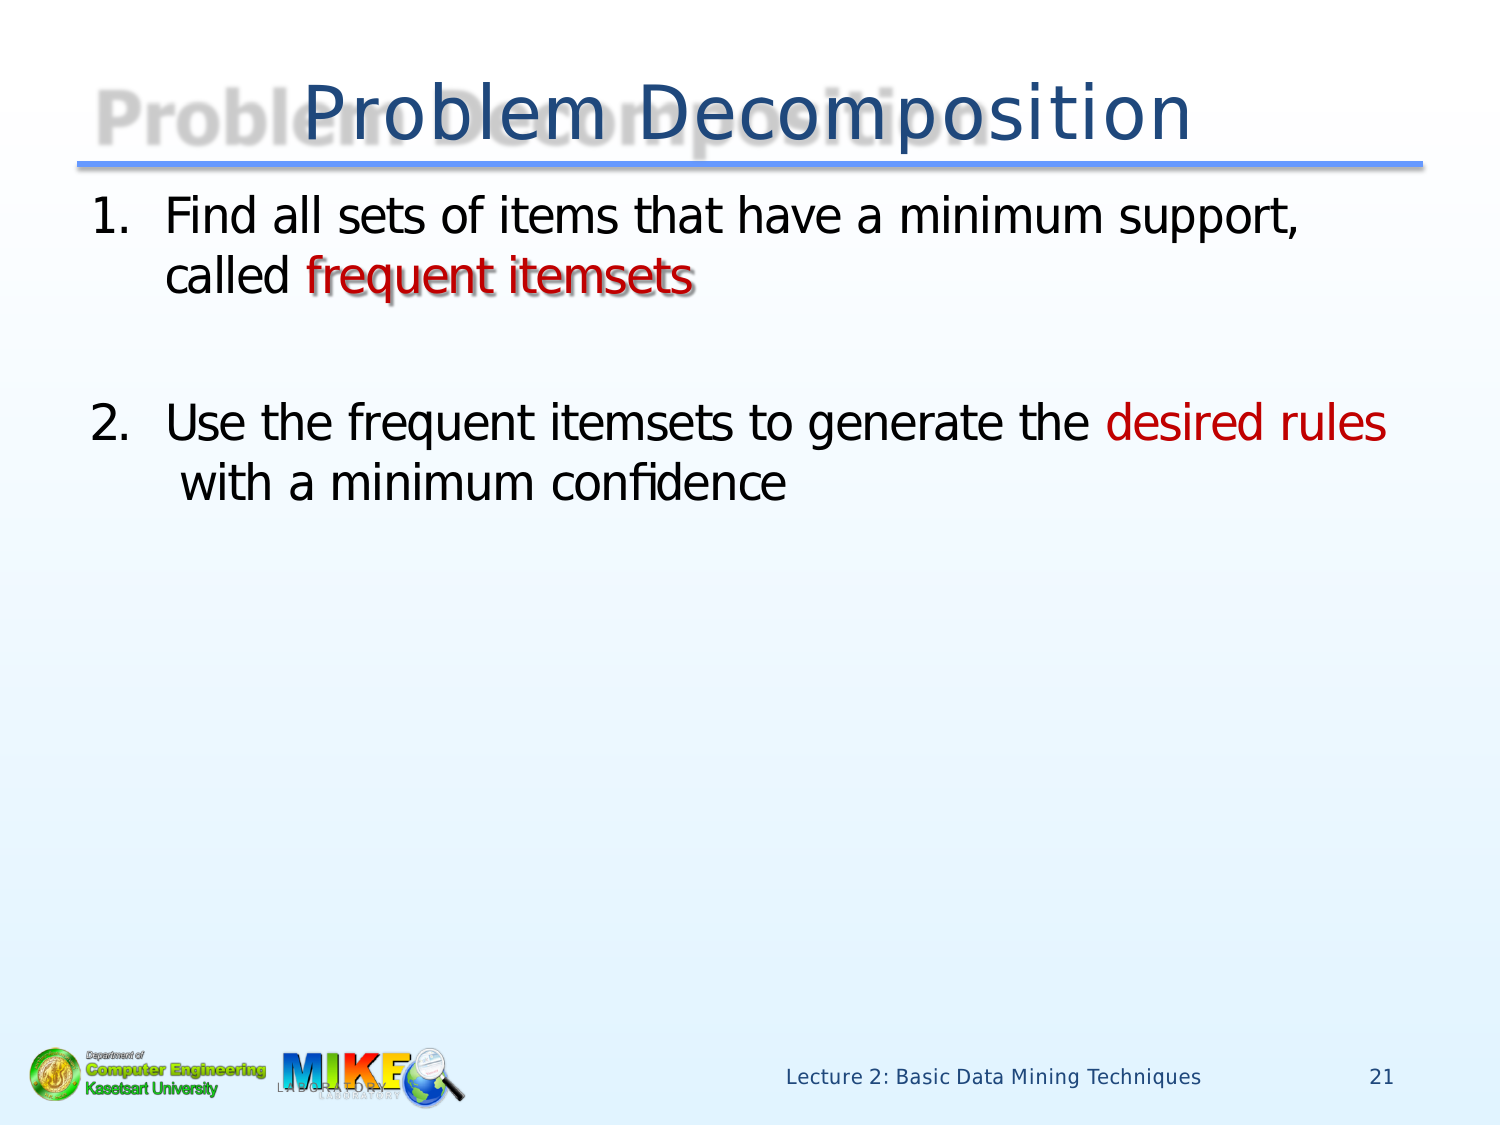

# Problem Decomposition
Find all sets of items that have a minimum support,  called frequent itemsets

Use the frequent itemsets to generate the desired rules  with a minimum confidence

Lecture 2: Basic Data Mining Techniques
21